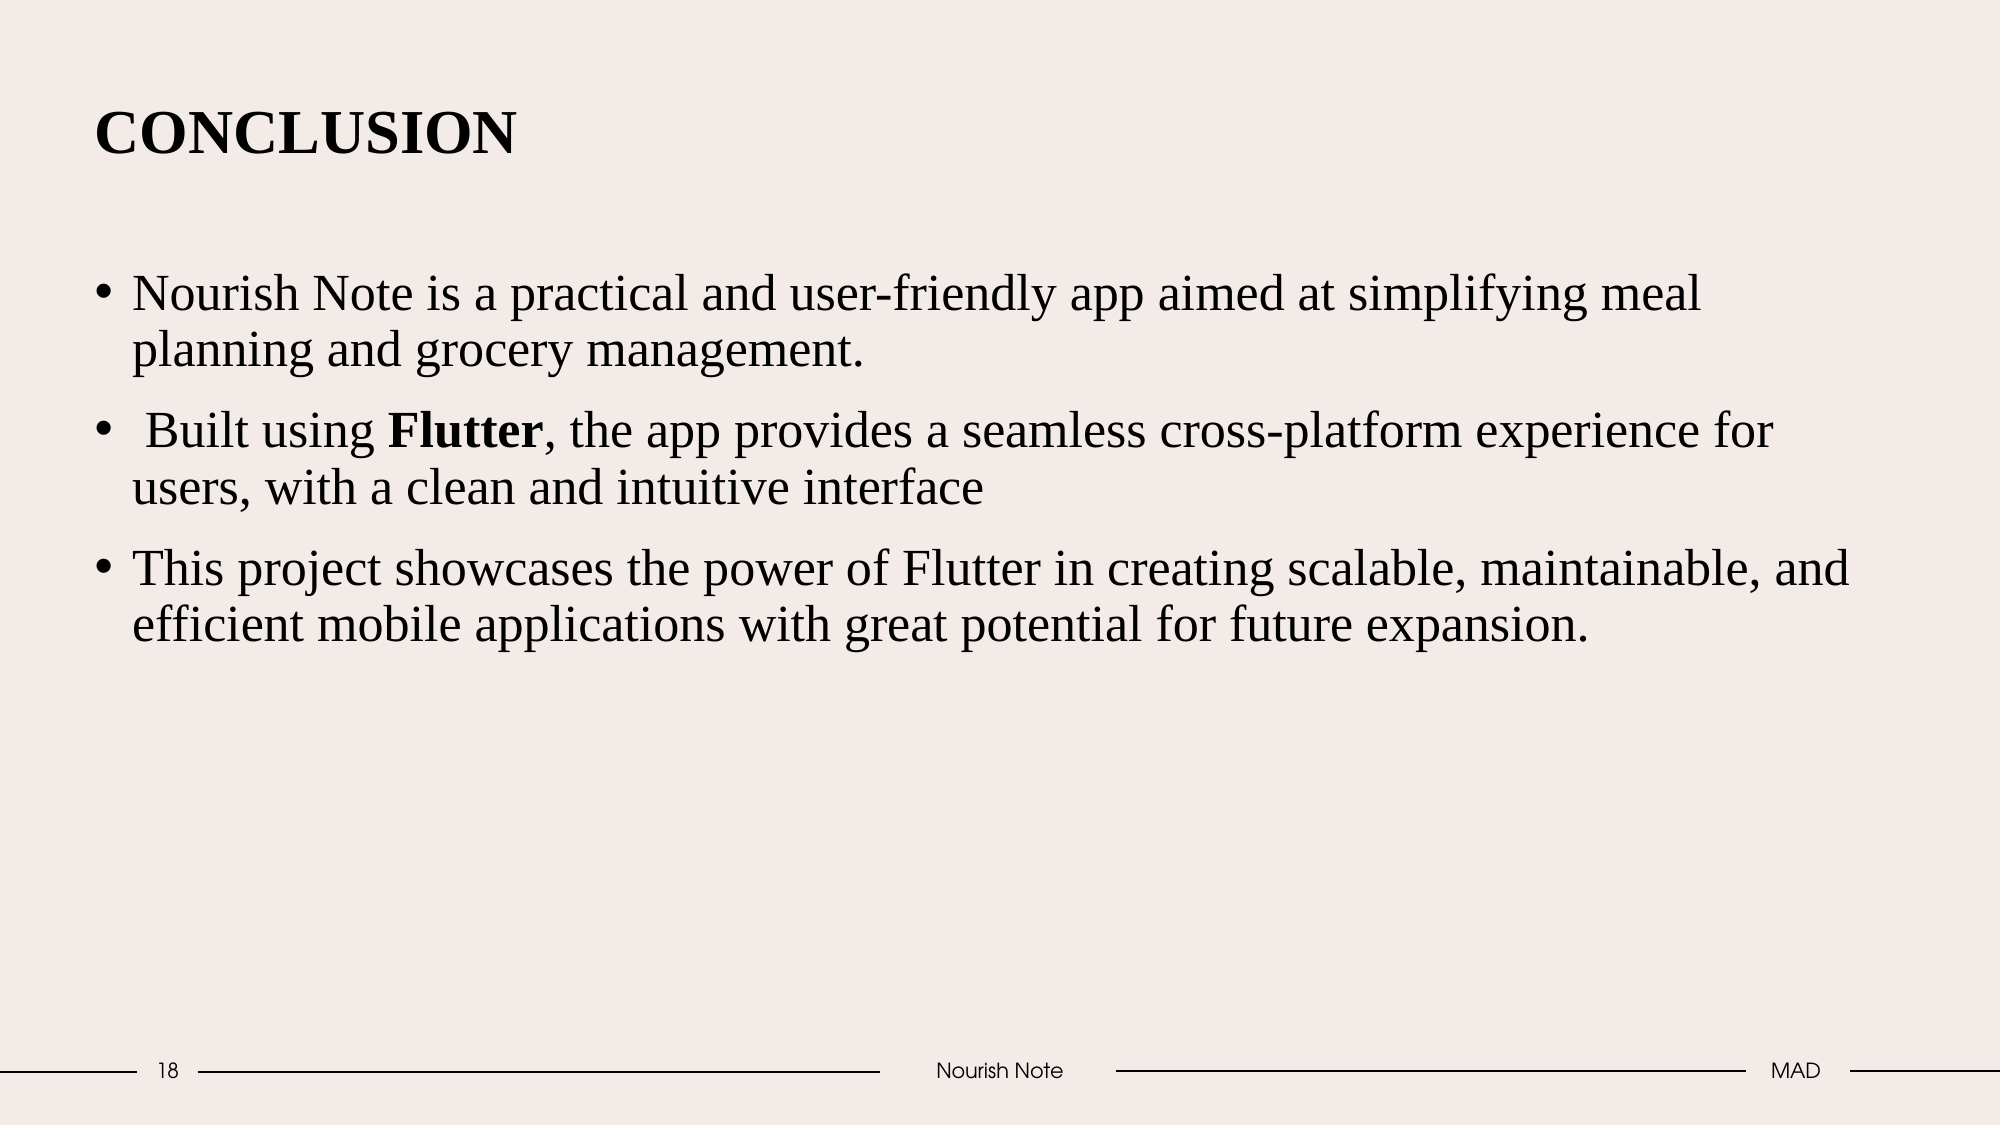

# CONCLUSION
Nourish Note is a practical and user-friendly app aimed at simplifying meal planning and grocery management.
 Built using Flutter, the app provides a seamless cross-platform experience for users, with a clean and intuitive interface
This project showcases the power of Flutter in creating scalable, maintainable, and efficient mobile applications with great potential for future expansion.

18
Nourish Note
MAD